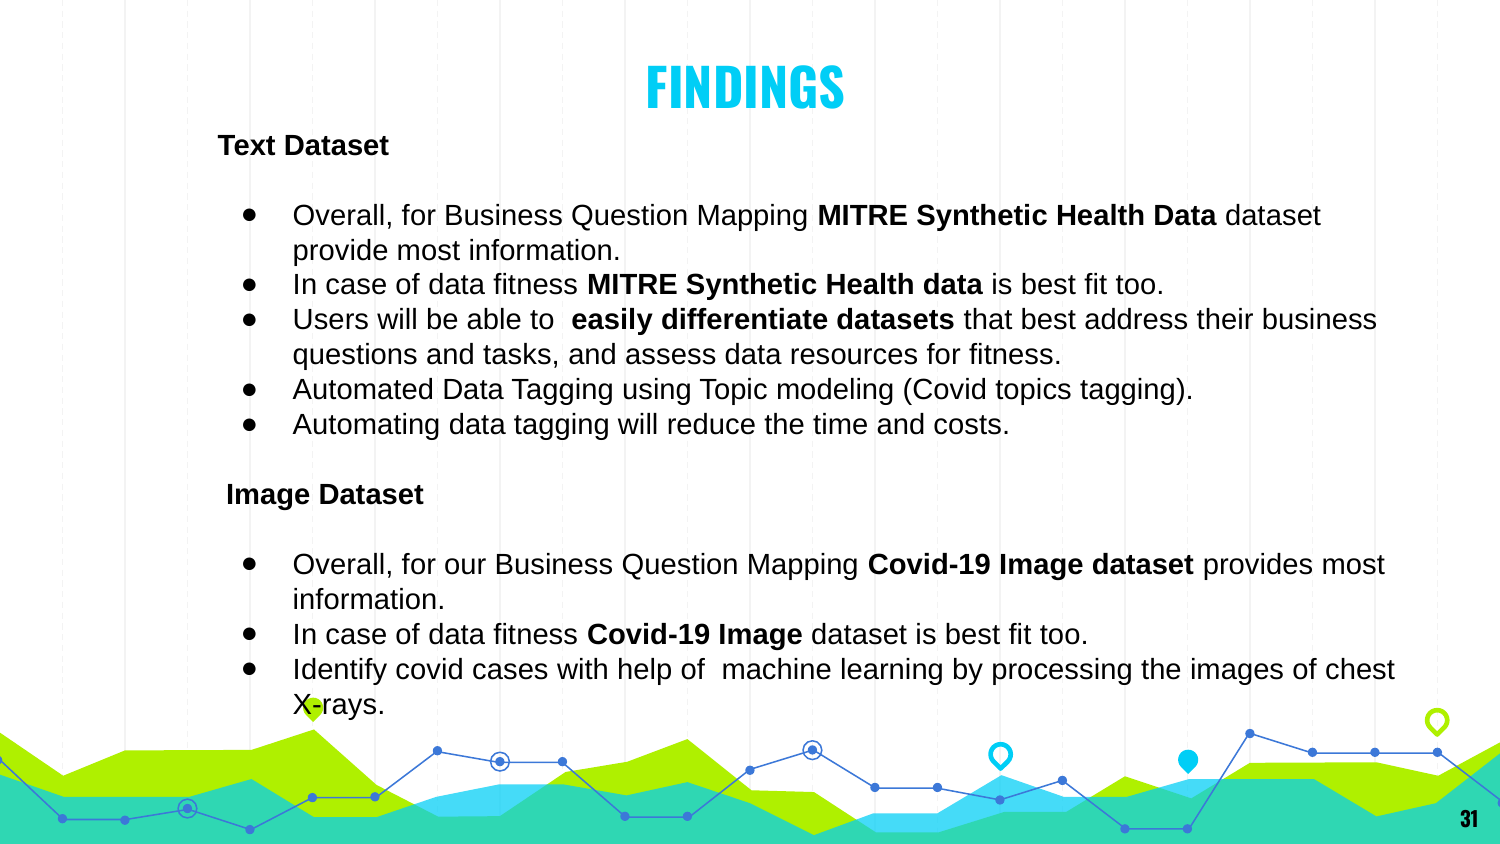

# FINDINGS
Text Dataset

Overall, for Business Question Mapping MITRE Synthetic Health Data dataset provide most information.
In case of data fitness MITRE Synthetic Health data is best fit too.
Users will be able to  easily differentiate datasets that best address their business questions and tasks, and assess data resources for fitness.
Automated Data Tagging using Topic modeling (Covid topics tagging).
Automating data tagging will reduce the time and costs.

 Image Dataset

Overall, for our Business Question Mapping Covid-19 Image dataset provides most information.
In case of data fitness Covid-19 Image dataset is best fit too.
Identify covid cases with help of  machine learning by processing the images of chest X-rays.

31